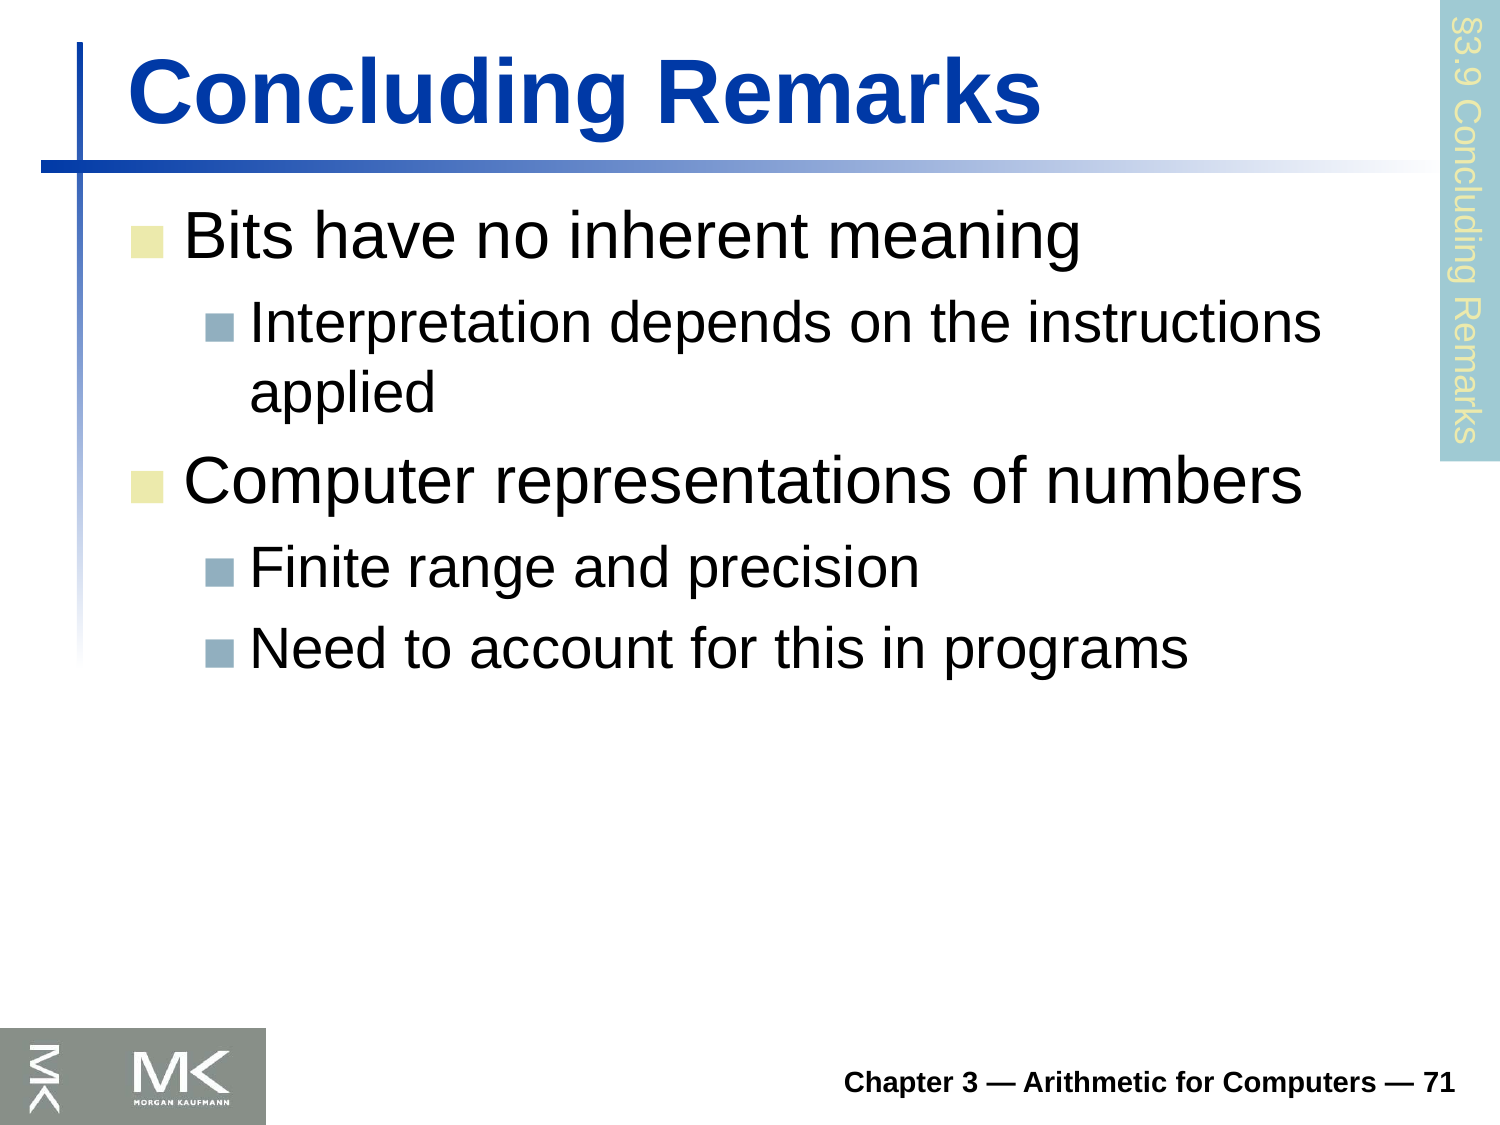

# Concluding Remarks
Bits have no inherent meaning
Interpretation depends on the instructions applied
Computer representations of numbers
Finite range and precision
Need to account for this in programs
§3.9 Concluding Remarks
Chapter 3 — Arithmetic for Computers — 71